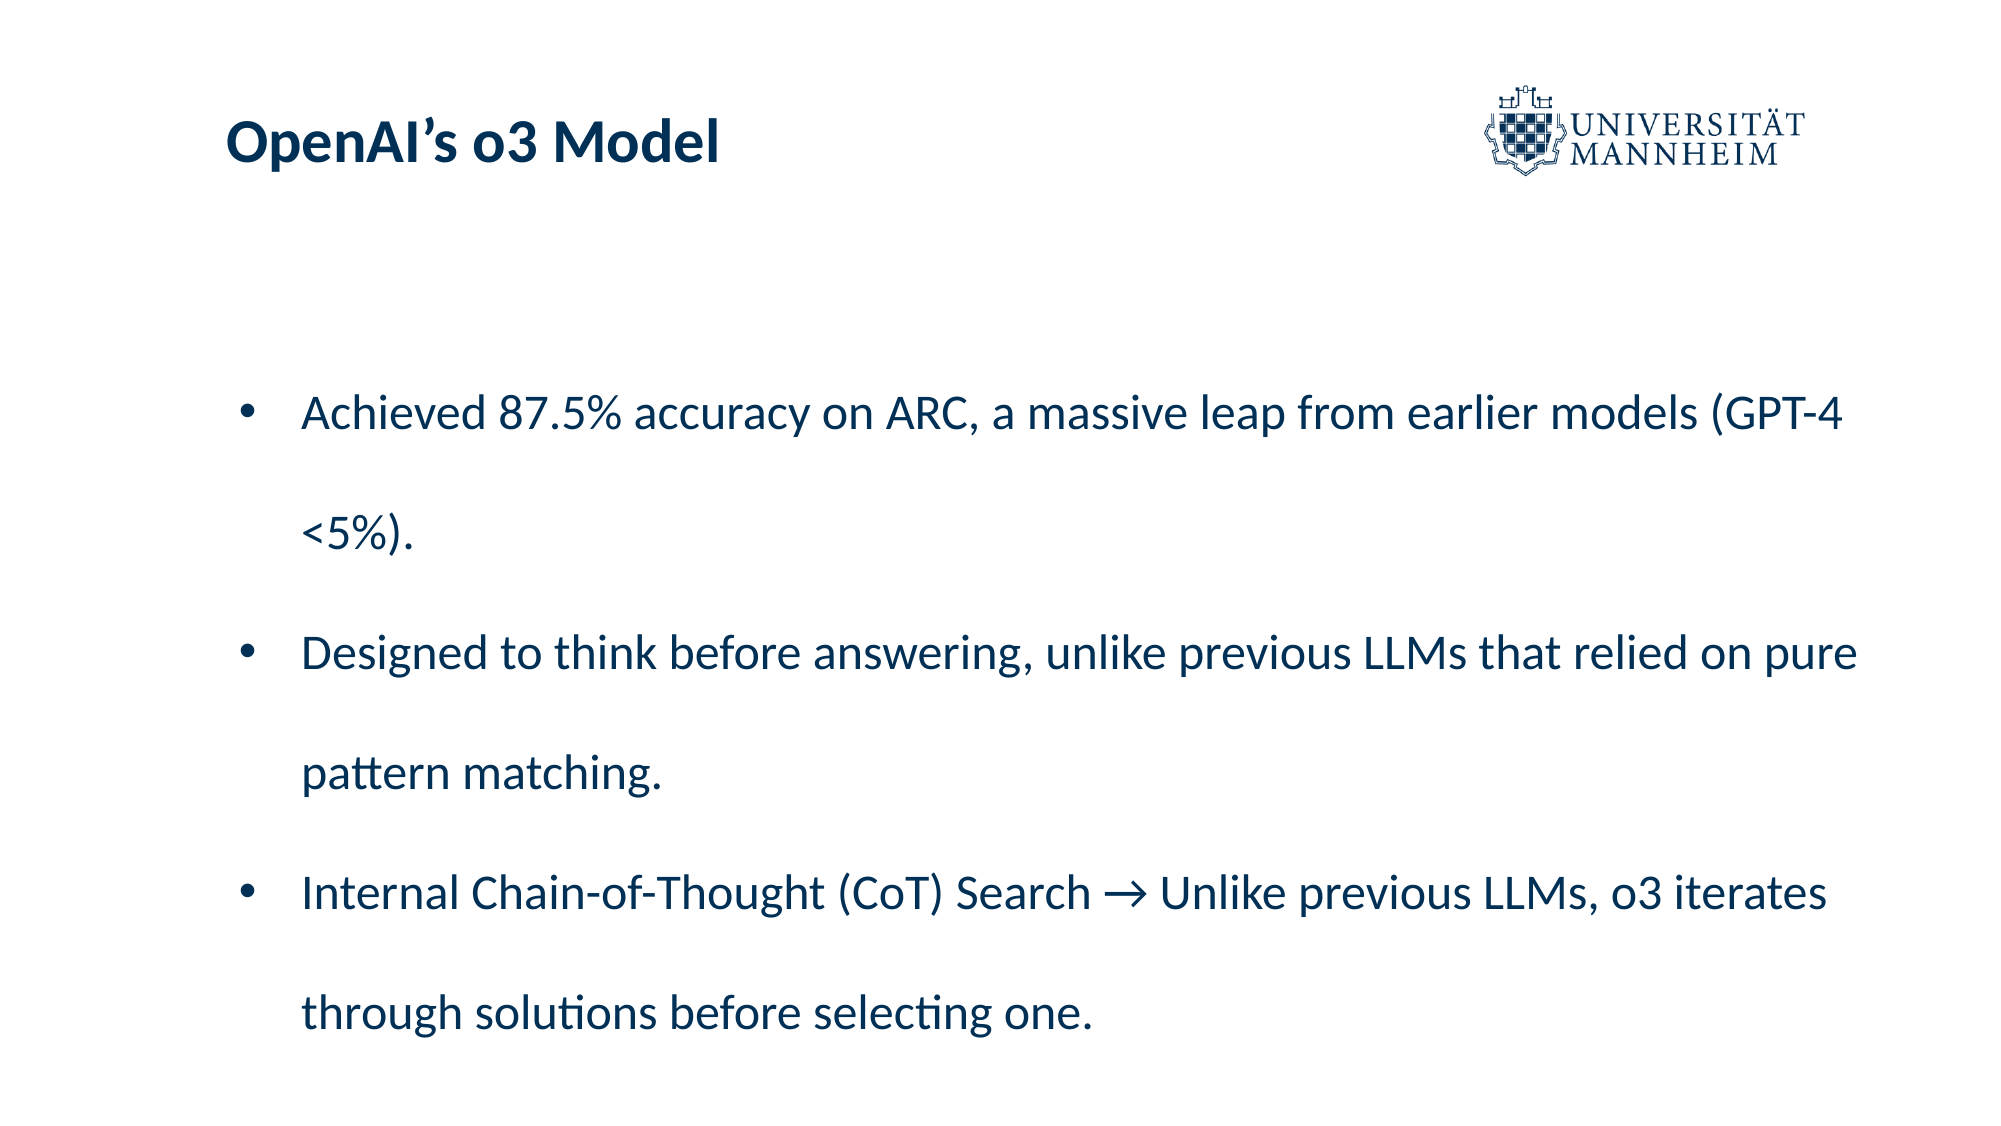

# OpenAI’s o3 Model
Achieved 87.5% accuracy on ARC, a massive leap from earlier models (GPT-4 <5%).
Designed to think before answering, unlike previous LLMs that relied on pure pattern matching.
Internal Chain-of-Thought (CoT) Search → Unlike previous LLMs, o3 iterates through solutions before selecting one.